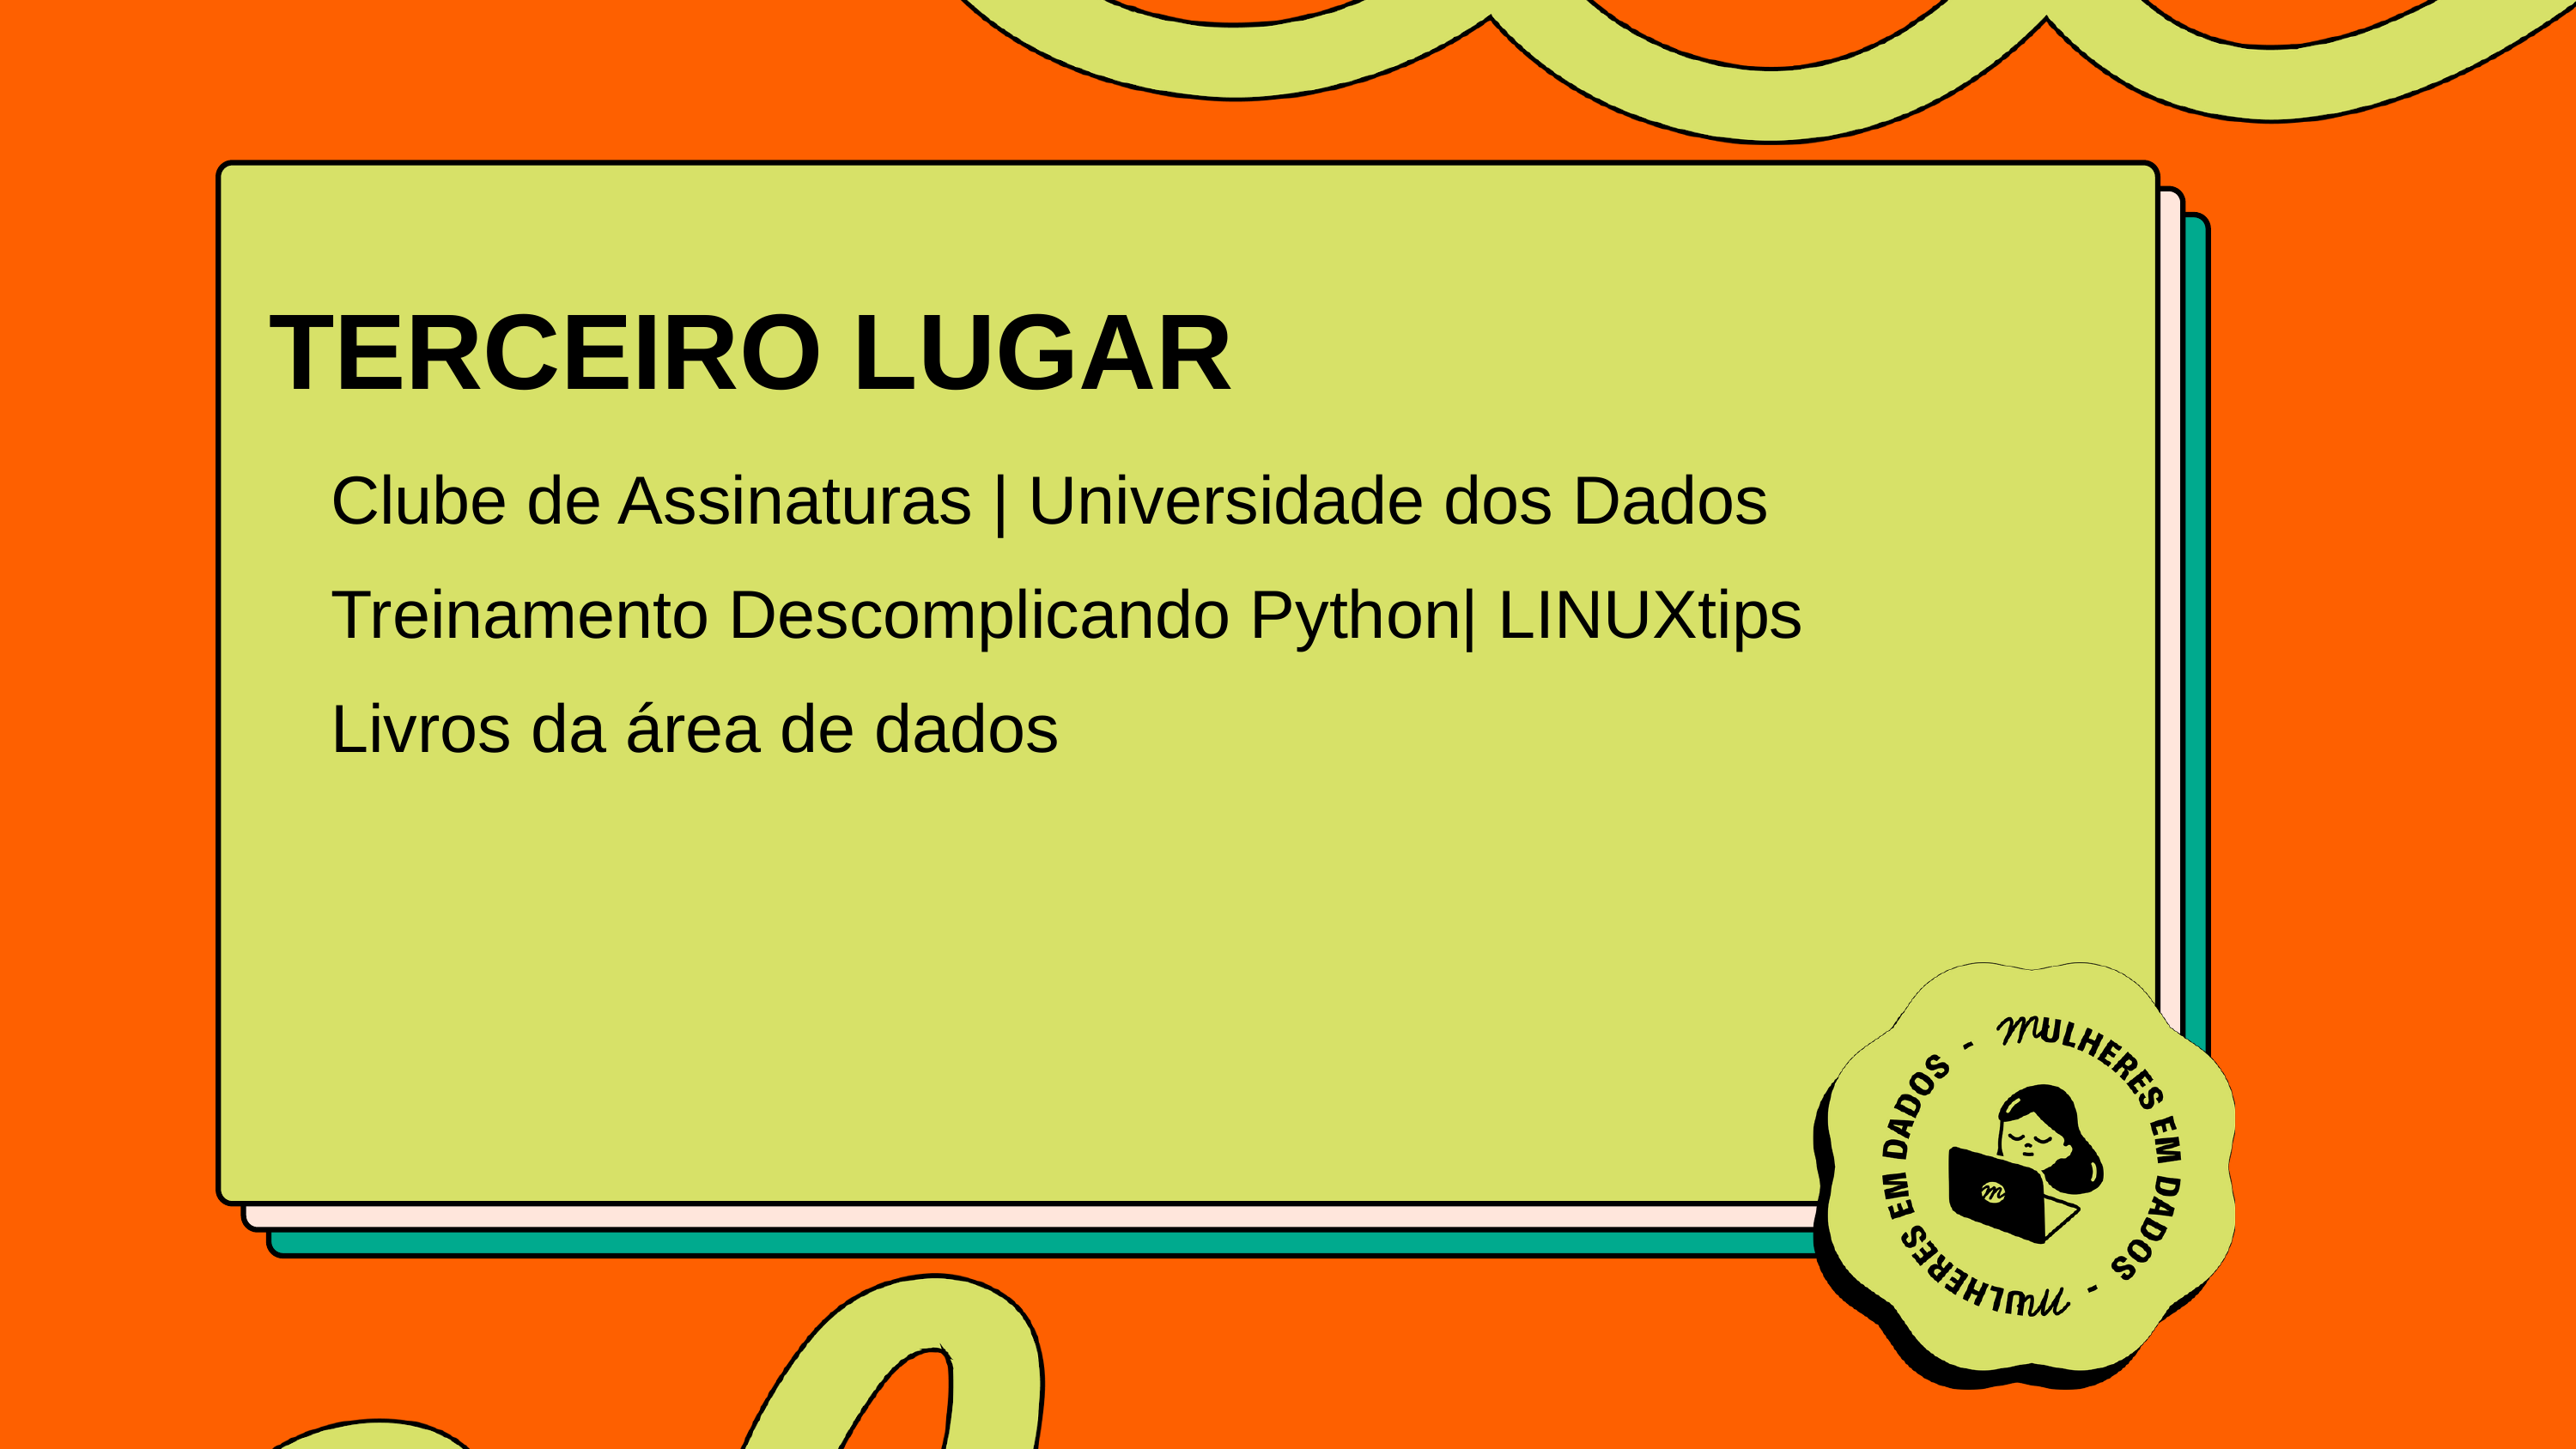

TERCEIRO LUGAR
Clube de Assinaturas | Universidade dos Dados
Treinamento Descomplicando Python| LINUXtips
Livros da área de dados